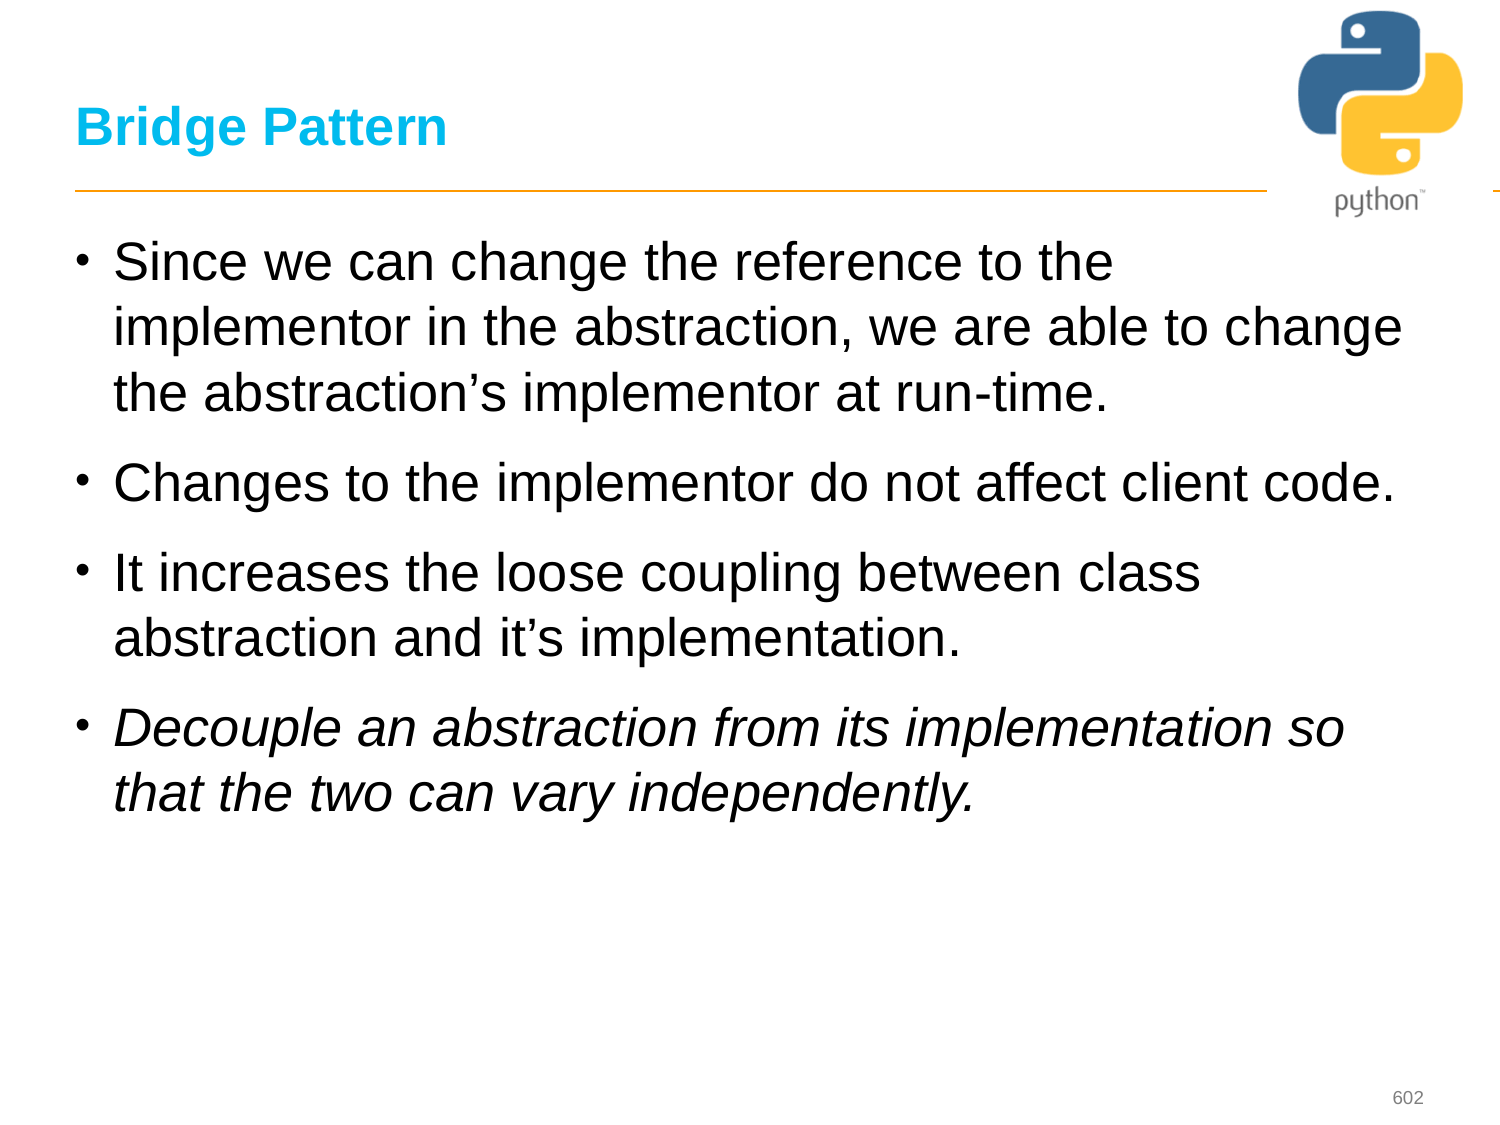

# Bridge Pattern
Since we can change the reference to the implementor in the abstraction, we are able to change the abstraction’s implementor at run-time.
Changes to the implementor do not affect client code.
It increases the loose coupling between class abstraction and it’s implementation.
Decouple an abstraction from its implementation so that the two can vary independently.